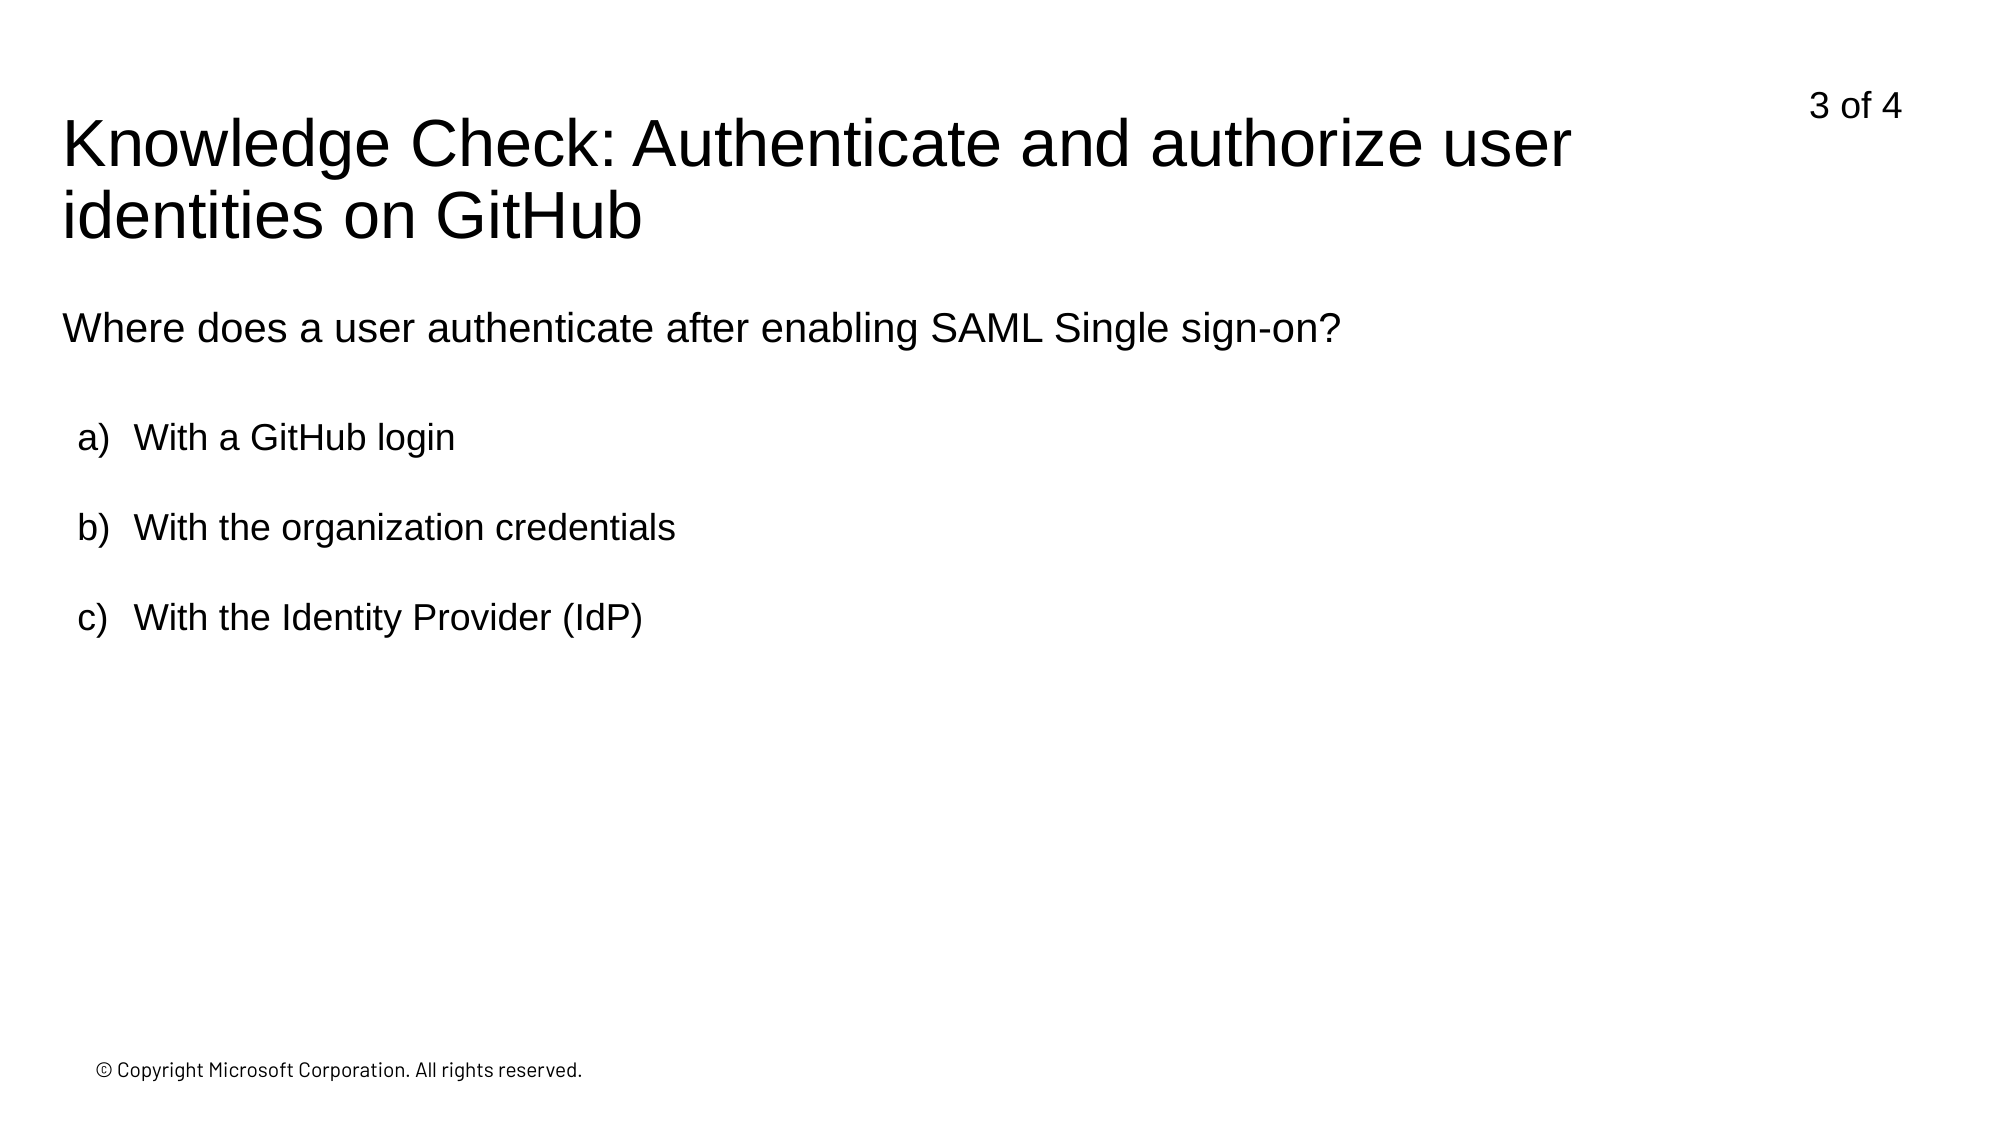

3 of 4
# Knowledge Check: Authenticate and authorize user identities on GitHub
Where does a user authenticate after enabling SAML Single sign-on?
With a GitHub login

With the organization credentials

With the Identity Provider (IdP)
© Copyright Microsoft Corporation. All rights reserved.